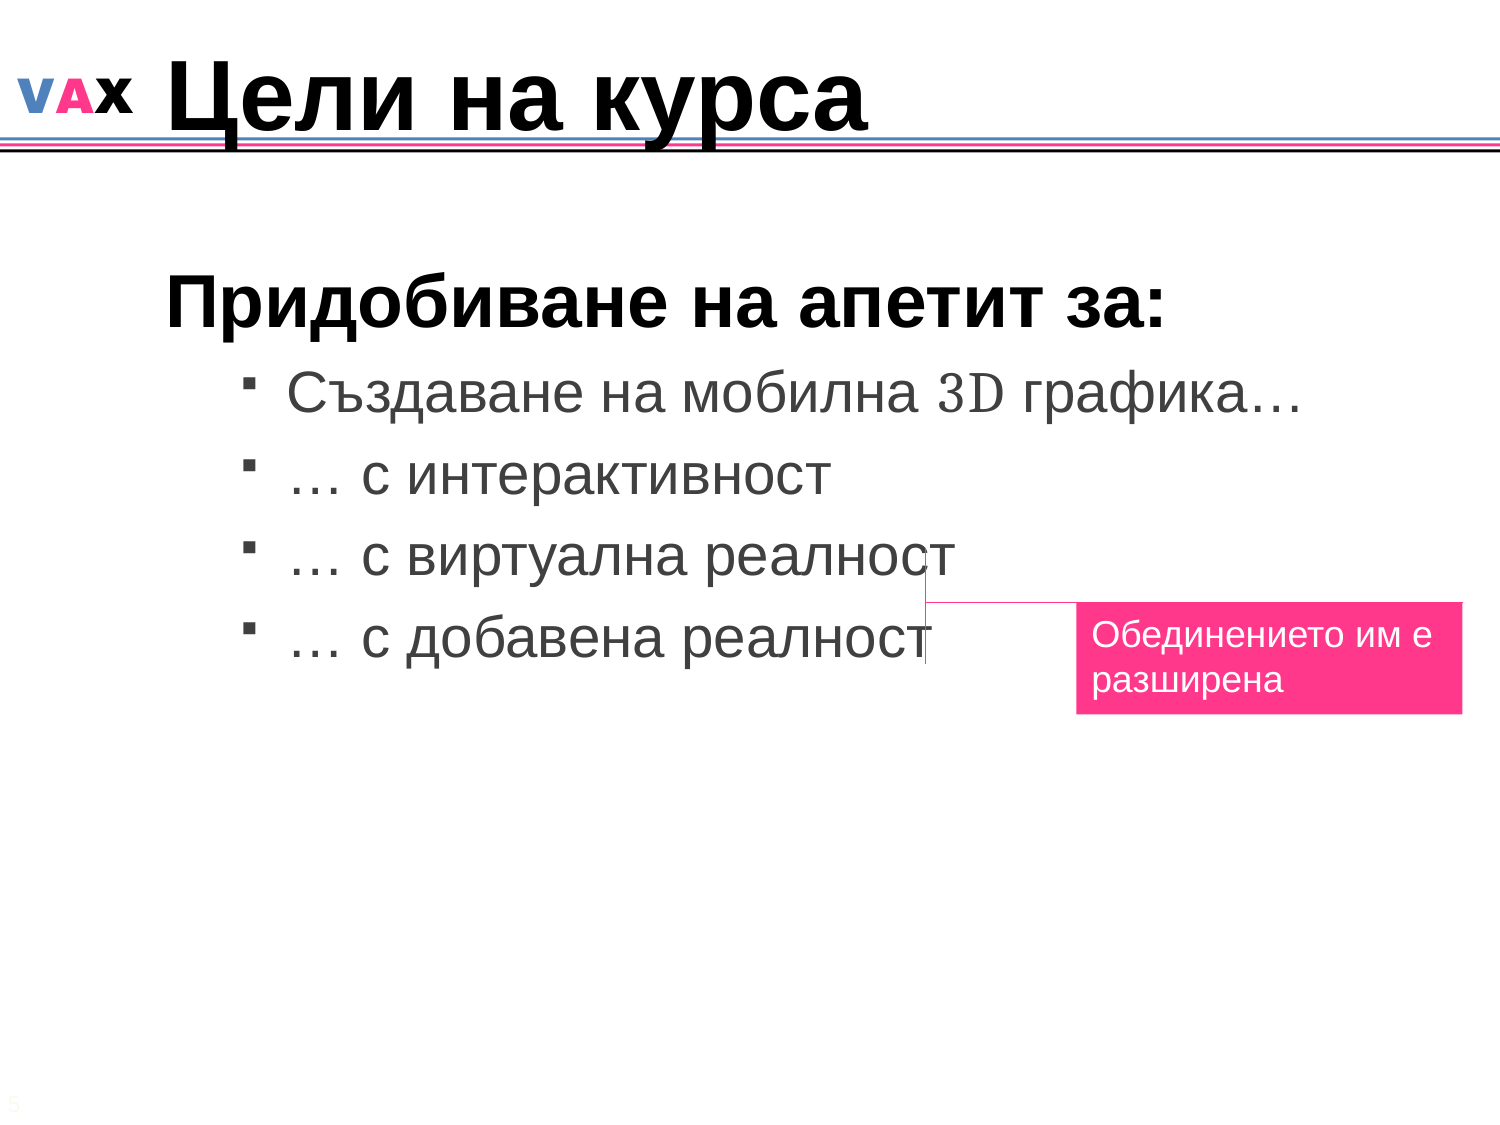

# Цели на курса
Придобиване на апетит за:
Създаване на мобилна 3D графика…
… с интерактивност
… с виртуална реалност
… с добавена реалност
Обединението им е разширена реалност